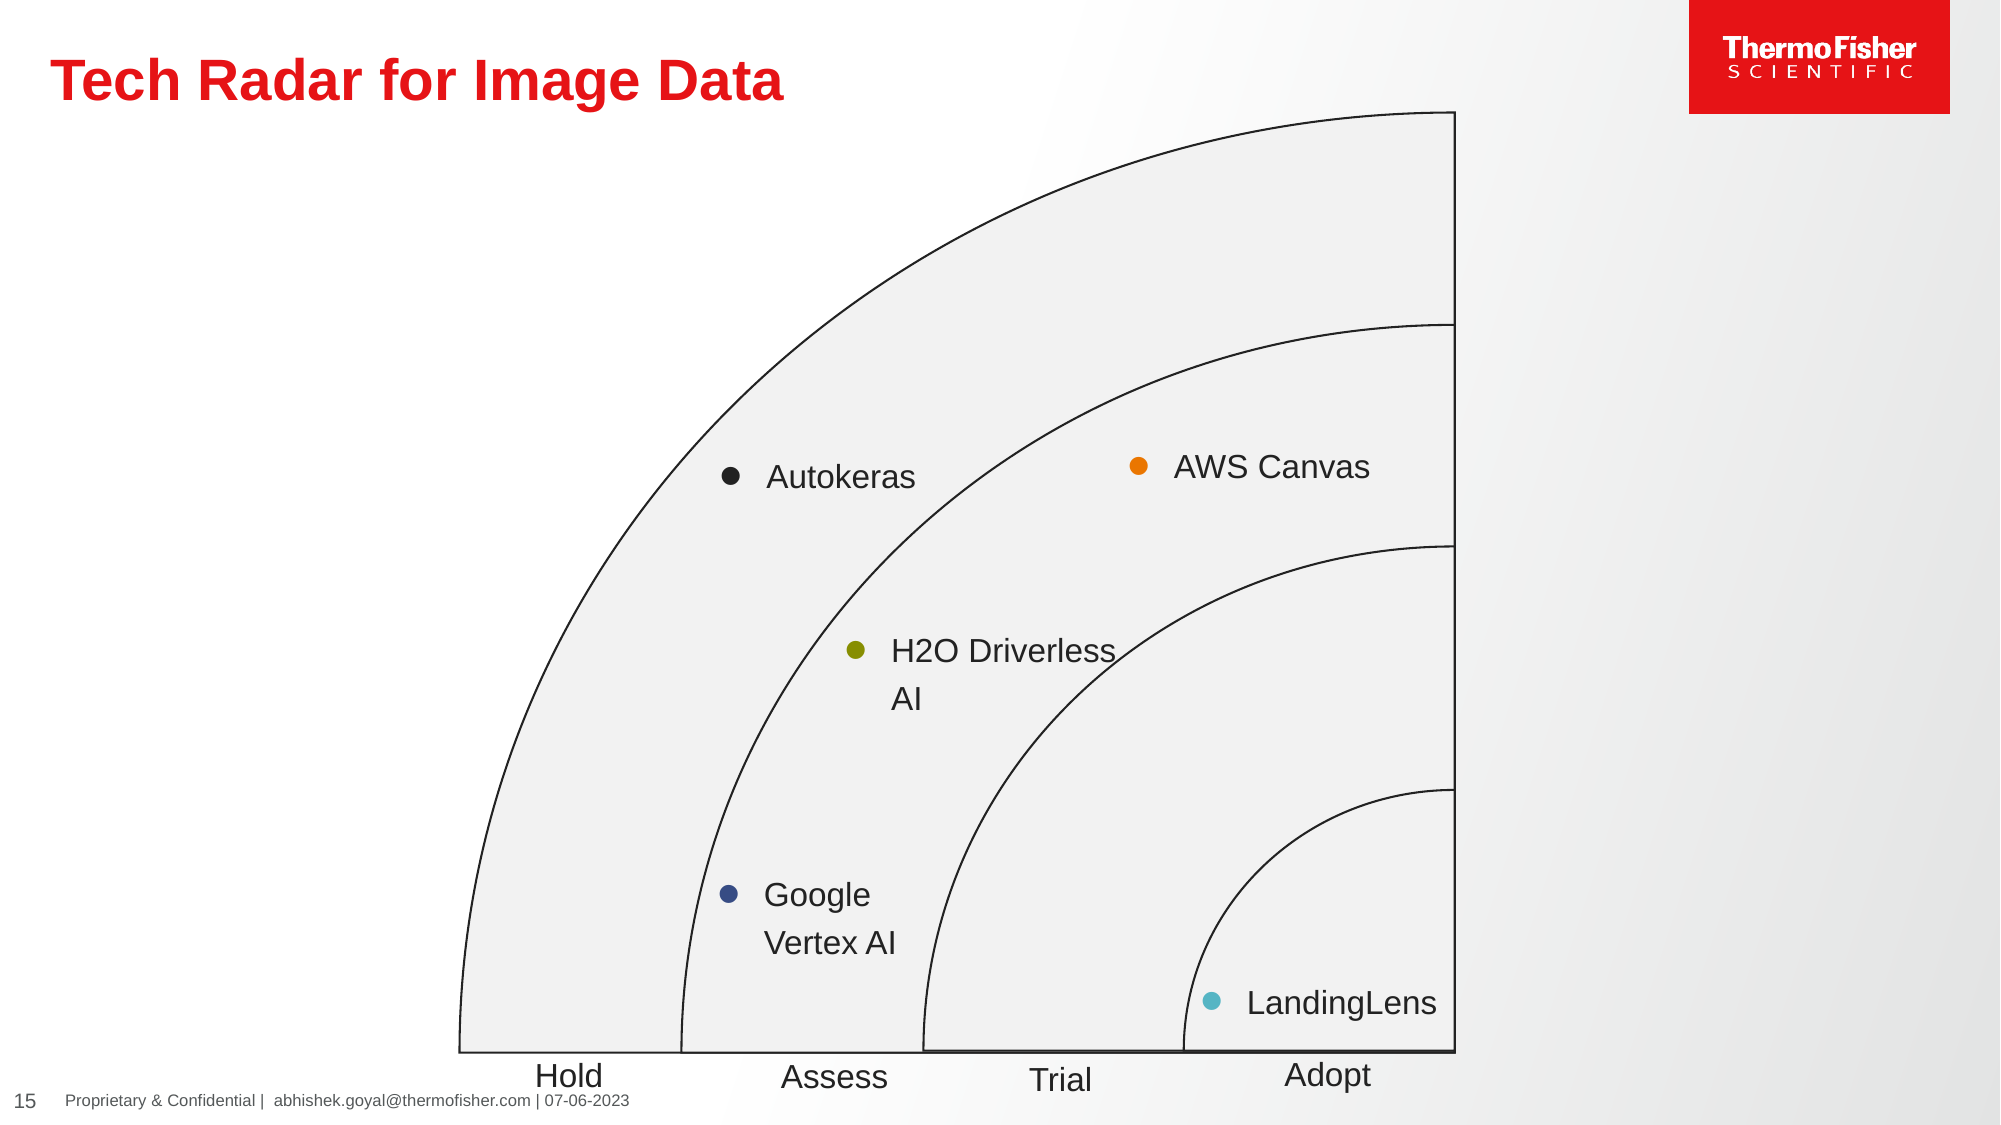

# Tech Radar for Image Data

Adopt
Hold
Assess
Trial
AWS Canvas
Autokeras
H2O Driverless AI
Google Vertex AI
LandingLens
15
Proprietary & Confidential |  abhishek.goyal@thermofisher.com | 07-06-2023